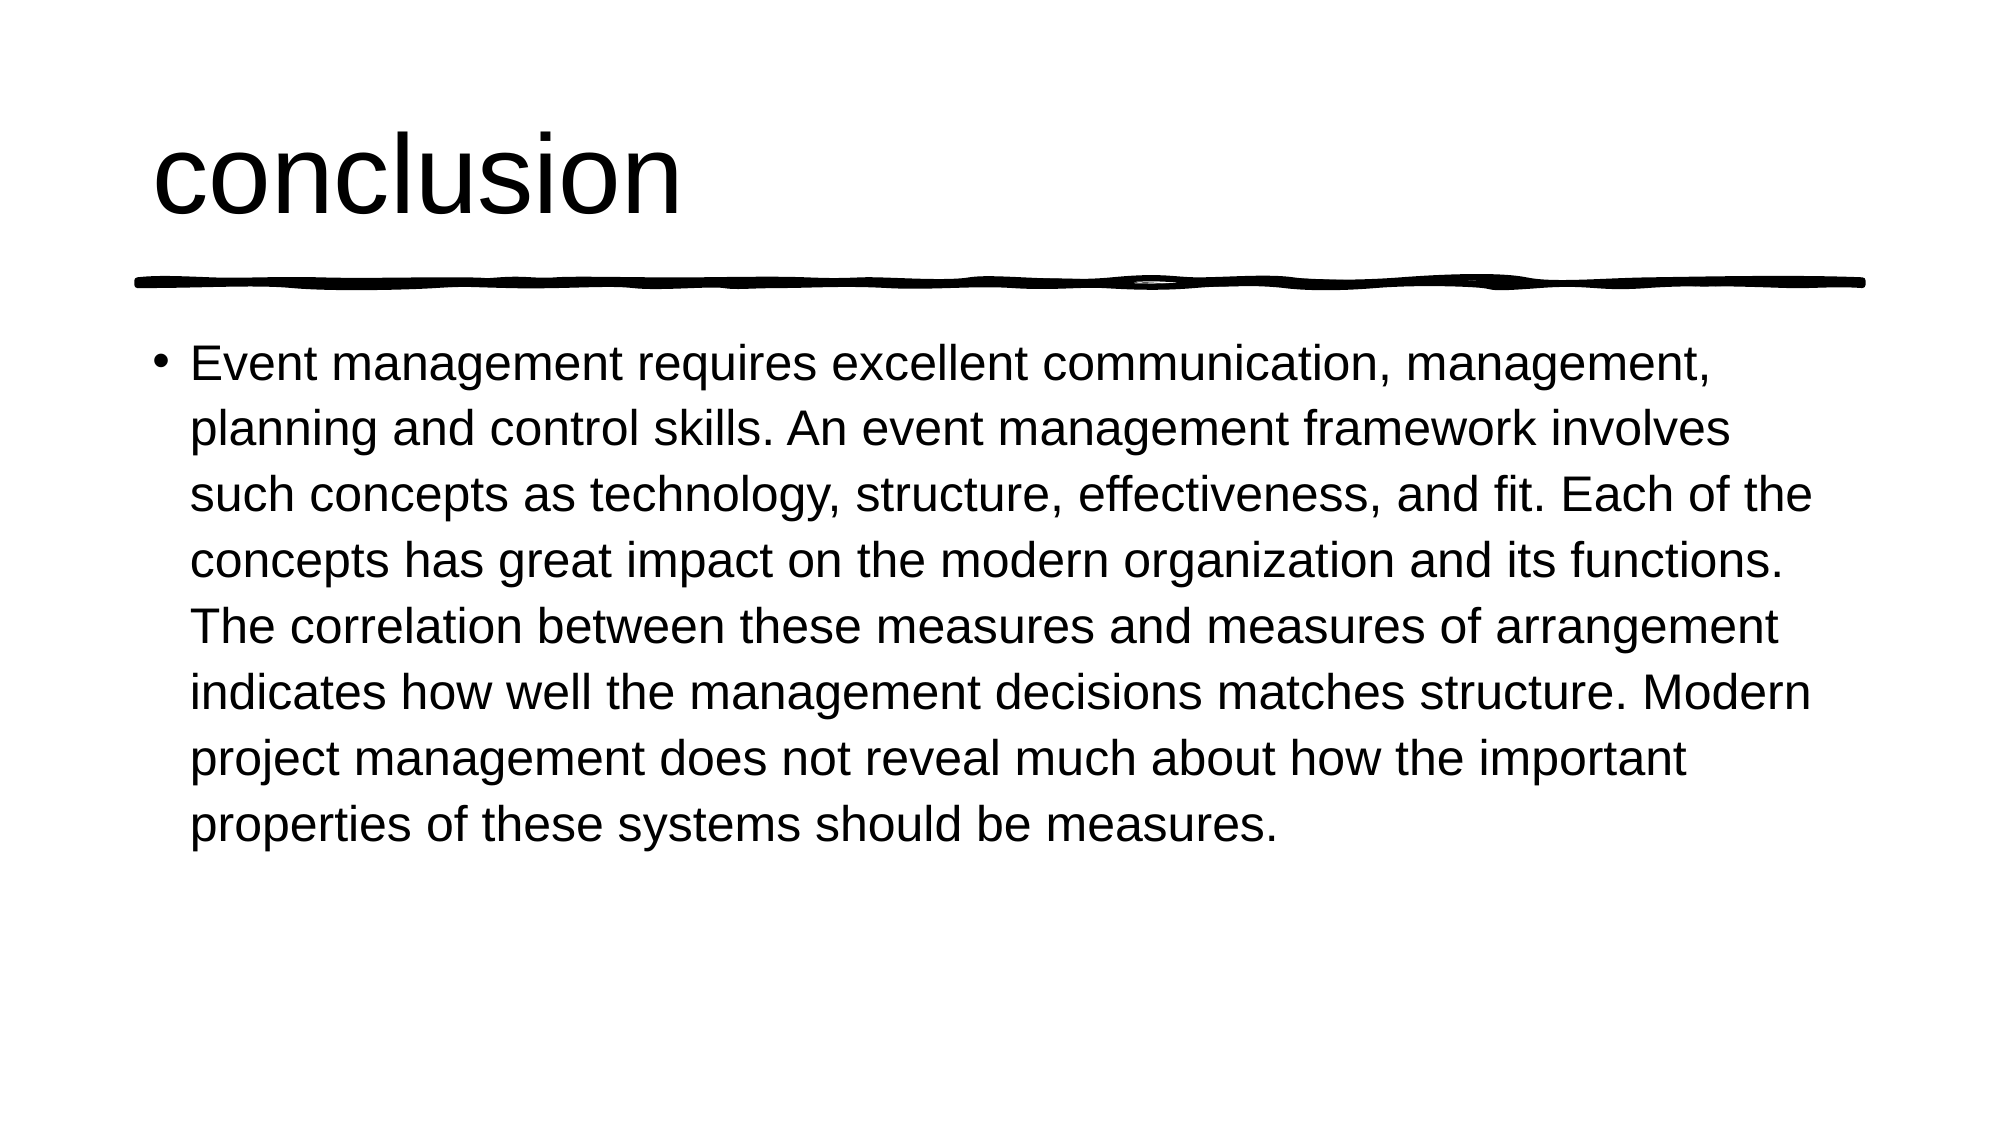

# conclusion
Event management requires excellent communication, management, planning and control skills. An event management framework involves such concepts as technology, structure, effectiveness, and fit. Each of the concepts has great impact on the modern organization and its functions. The correlation between these measures and measures of arrangement indicates how well the management decisions matches structure. Modern project management does not reveal much about how the important properties of these systems should be measures.